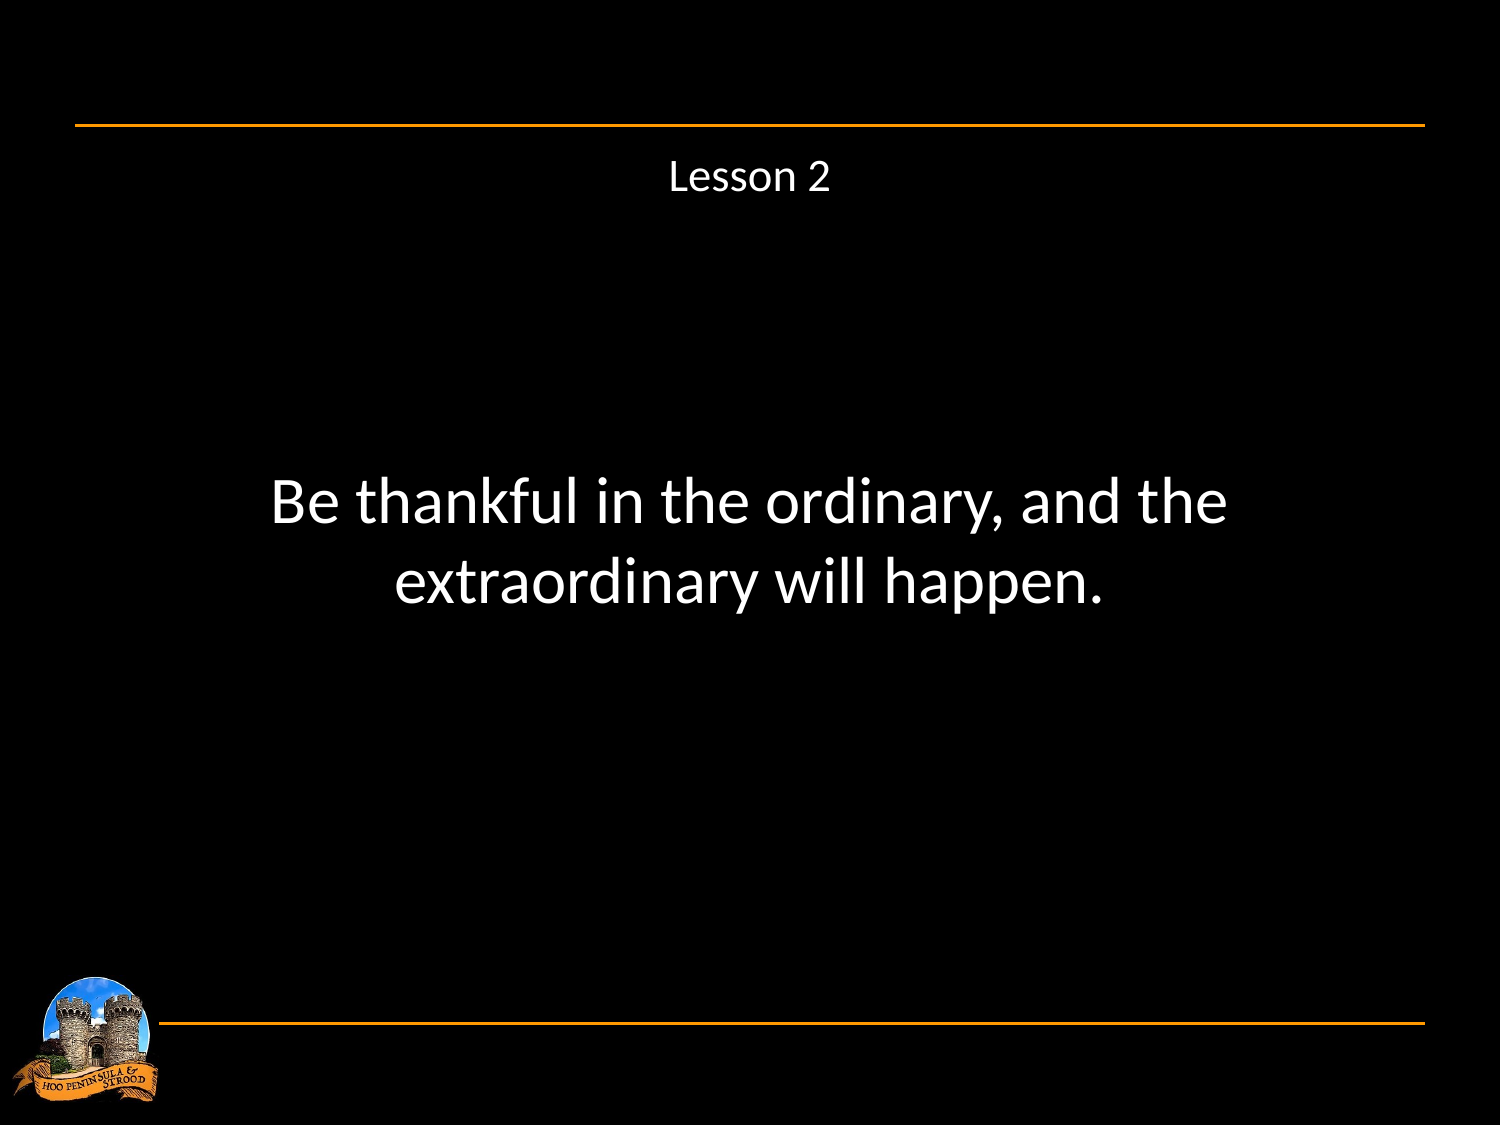

# Lesson 2

Be thankful in the ordinary, and the extraordinary will happen.